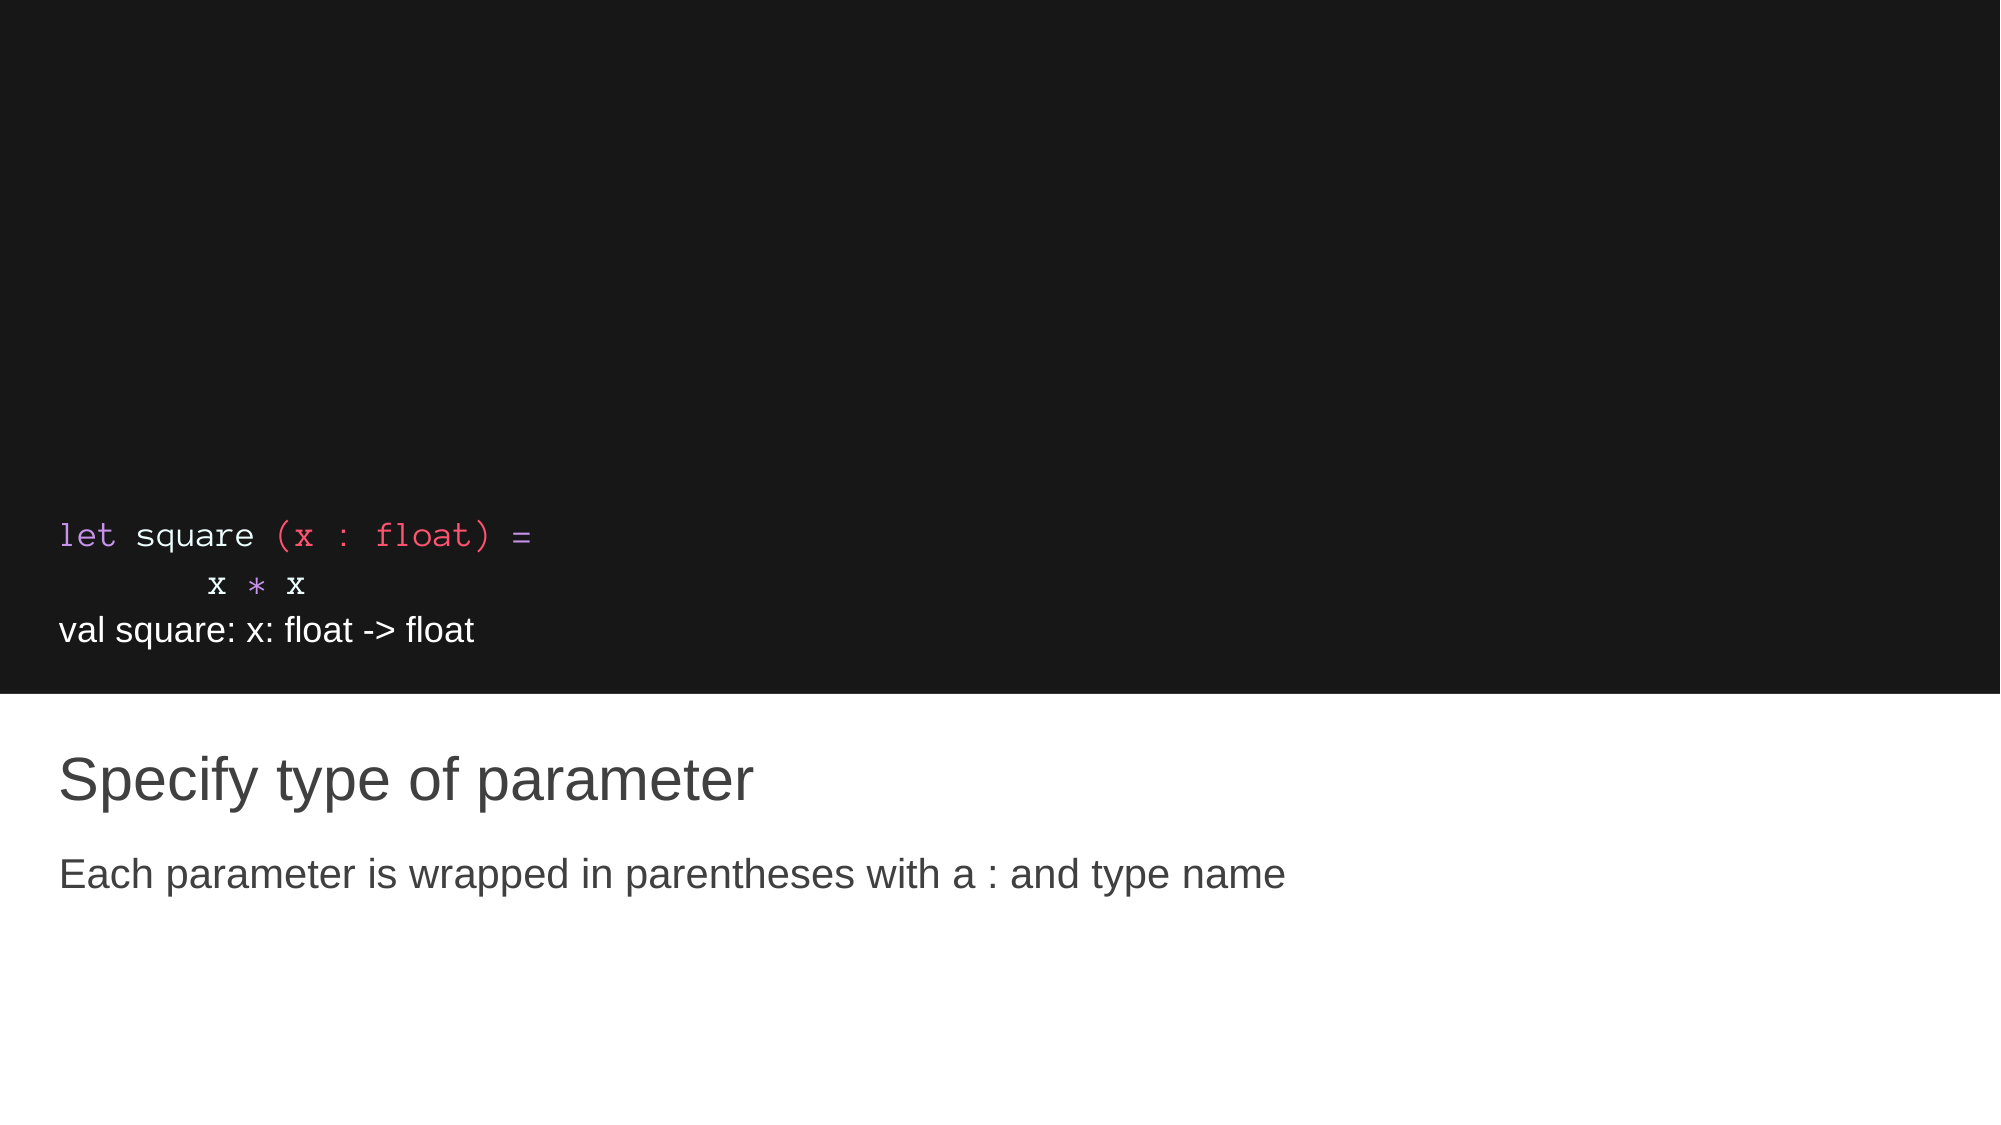

let square (x : float) =
	x * x
val square: x: float -> float
# Specify type of parameter
Each parameter is wrapped in parentheses with a : and type name